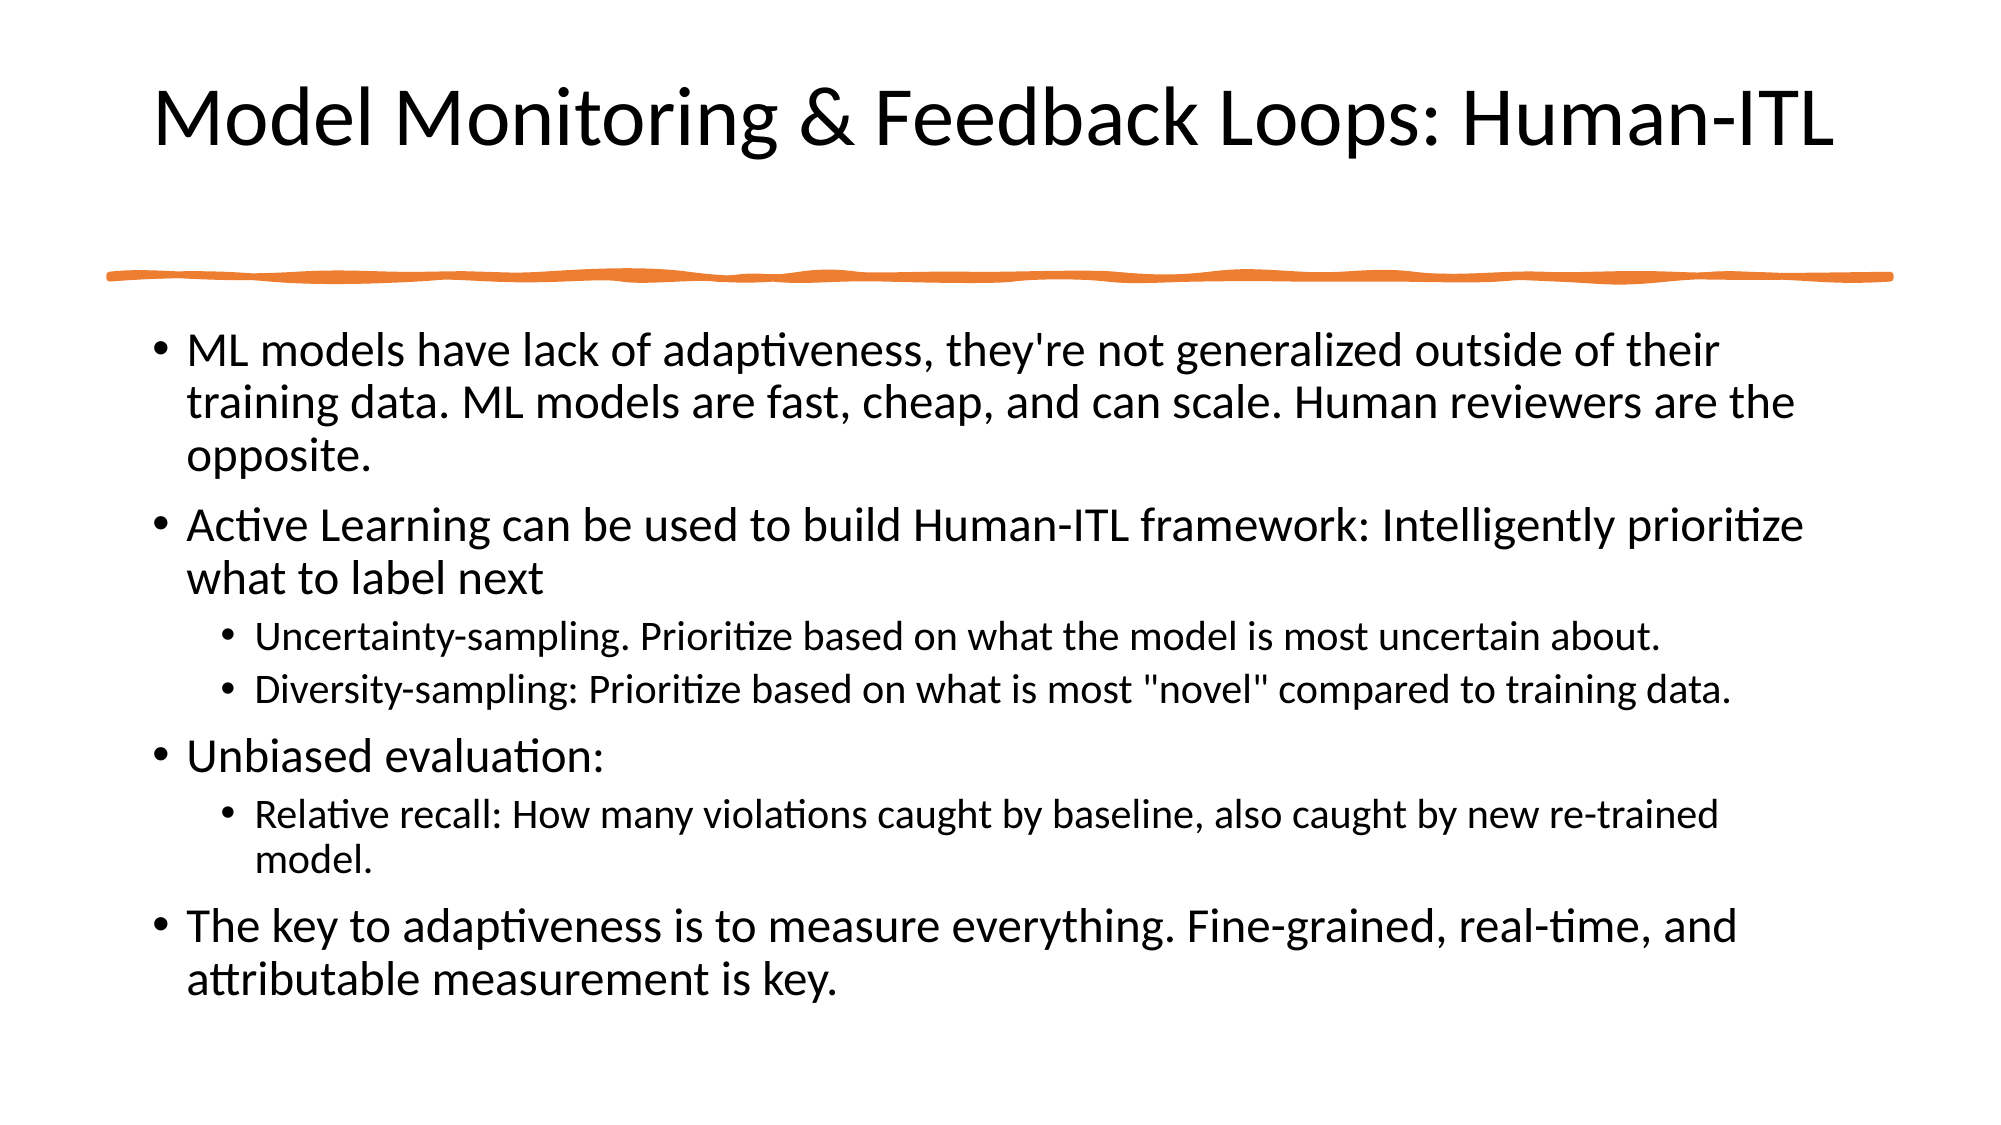

# Model Monitoring & Feedback Loops: Human-ITL

ML models have lack of adaptiveness, they're not generalized outside of their training data. ML models are fast, cheap, and can scale. Human reviewers are the opposite.
Active Learning can be used to build Human-ITL framework: Intelligently prioritize what to label next
Uncertainty-sampling. Prioritize based on what the model is most uncertain about.
Diversity-sampling: Prioritize based on what is most "novel" compared to training data.
Unbiased evaluation:
Relative recall: How many violations caught by baseline, also caught by new re-trained model.
The key to adaptiveness is to measure everything. Fine-grained, real-time, and attributable measurement is key.